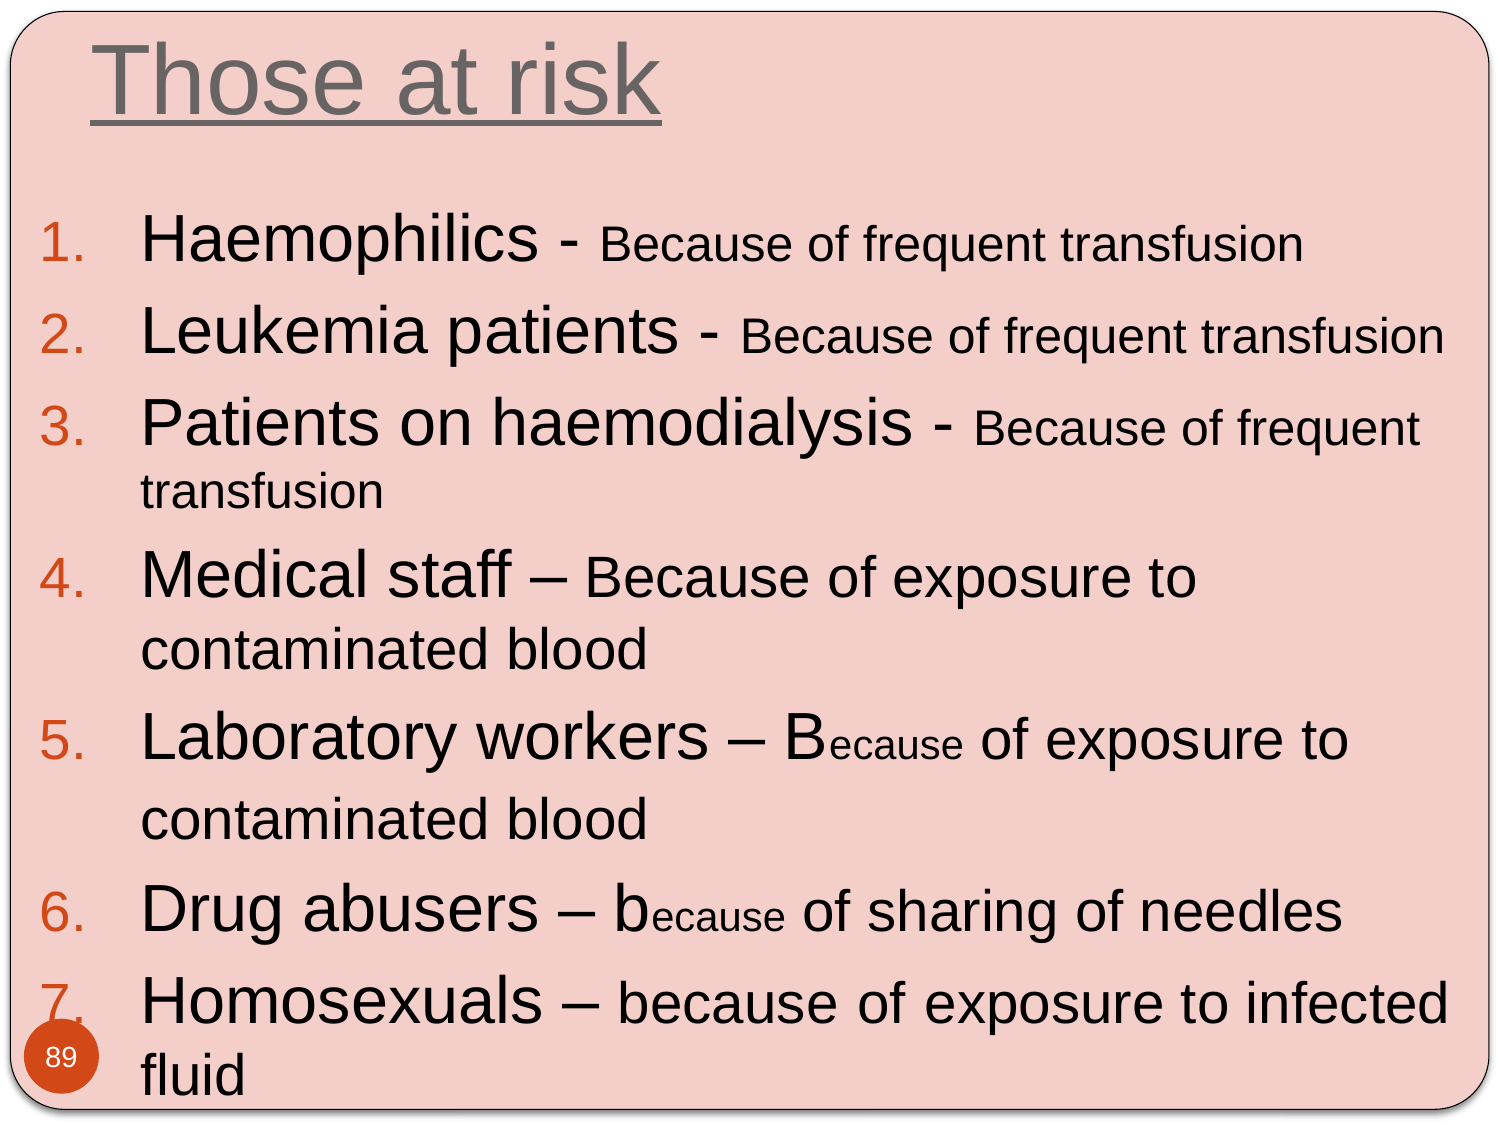

# Those at risk
Haemophilics - Because of frequent transfusion
Leukemia patients - Because of frequent transfusion
Patients on haemodialysis - Because of frequent transfusion
Medical staff – Because of exposure to contaminated blood
Laboratory workers – Because of exposure to contaminated blood
Drug abusers – because of sharing of needles
Homosexuals – because of exposure to infected fluid
                 - Because of delicate rectal mucosa

89